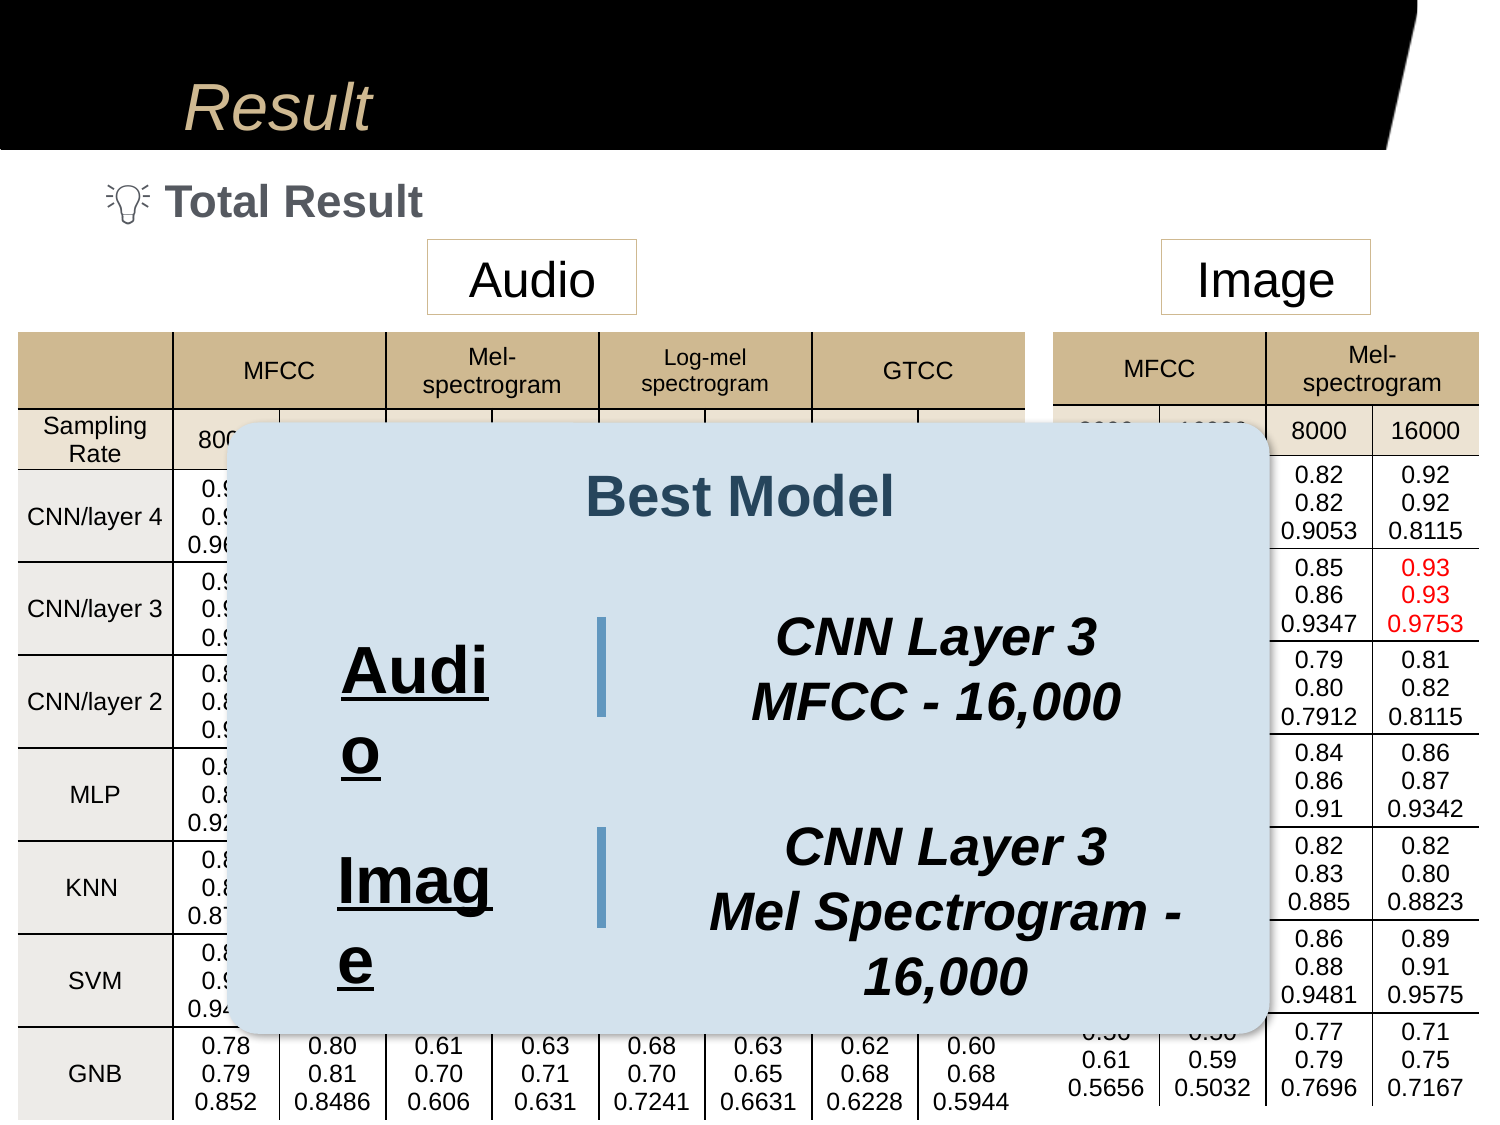

# Result
💡 Total Result
Image
Audio
| MFCC |  | Mel-spectrogram |  |
| --- | --- | --- | --- |
| 8000 | 16000 | 8000 | 16000 |
| 0.89 0.90 0.9605 | 0.90 0.90 0.9686 | 0.82 0.82 0.9053 | 0.92 0.92 0.8115 |
| 0.91 0.91 0.9496 | 0.91 0.91 0.9637 | 0.85 0.86 0.9347 | 0.93 0.93 0.9753 |
| 0.86 0.87 0.9346 | 0.87 0.87 0.9392 | 0.79 0.80 0.7912 | 0.81 0.82 0.8115 |
| 0.79 0.81 0.8805 | 0.81 0.81 0.9007 | 0.84 0.86 0.91 | 0.86 0.87 0.9342 |
| 0.81 0.82 0.8736 | 0.81 0.83 0.8663 | 0.82 0.83 0.885 | 0.82 0.80 0.8823 |
| 0.83 0.85 0.9065 | 0.85 0.87 0.9249 | 0.86 0.88 0.9481 | 0.89 0.91 0.9575 |
| 0.56 0.61 0.5656 | 0.50 0.59 0.5032 | 0.77 0.79 0.7696 | 0.71 0.75 0.7167 |
|  | MFCC |  | Mel-spectrogram |  | Log-mel spectrogram |  | GTCC |  |
| --- | --- | --- | --- | --- | --- | --- | --- | --- |
| Sampling Rate | 8000 | 16000 | 8000 | 16000 | 8000 | 16000 | 8000 | 16000 |
| CNN/layer 4 | 0.92 0.93 0.9687 | 0.93 0.93 0.9792 | 0.85 0.86 0.927 | 0.83 0.85 0.8897 | 0.85 0.85 0.9416 | 0.88 0.88 0.9513 | 0.76 0.78 0.8226 | 0.81 0.81 0.8788 |
| CNN/layer 3 | 0.90 0.91 0.96 | 0.96 0.96 0.9882 | 0.77 0.80 0.8537 | 0.78 0.81 0.8669 | 0.86 0.87 0.9382 | 0.87 0.88 0.9489 | 0.77 0.76 0.8048 | 0.80 0.80 0.8776 |
| CNN/layer 2 | 0.86 0.87 0.93 | 0.93 0.93 0.9789 | 0.75 0.73 0.8421 | 0.79 0.77 0.8794 | 0.85 0.87 0.9189 | 0.85 0.86 0.9128 | 0.72 0.69 0.6378 | 0.73 0.74 0.6872 |
| MLP | 0.84 0.85 0.9212 | 0.84 0.86 0.9272 | 0.63 0.71 0.7295 | 0.72 0.75 0.7573 | 0.85 0.87 0.9257 | 0.85 0.86 0.9273 | 0.74 0.75 0.7929 | 0.77 0.79 0.847 |
| KNN | 0.82 0.82 0.8717 | 0.83 0.84 0.8777 | 0.70 0.72 0.7513 | 0.70 0.73 0.7512 | 0.83 0.83 0.8801 | 0.82 0.83 0.8881 | 0.66 0.68 0.7263 | 0.72 0.74 0.7815 |
| SVM | 0.88 0.90 0.9496 | 0.90 0.91 0.9623 | 0.61 0.70 0.7195 | 0.86 0.87 0.9319 | 0.84 0.85 0.9182 | 0.85 0.86 0.9202 | 0.76 0.77 0.8526 | 0.80 0.80 0.875 |
| GNB | 0.78 0.79 0.852 | 0.80 0.81 0.8486 | 0.61 0.70 0.606 | 0.63 0.71 0.631 | 0.68 0.70 0.7241 | 0.63 0.65 0.6631 | 0.62 0.68 0.6228 | 0.60 0.68 0.5944 |

Best Model
CNN Layer 3
MFCC - 16,000
Audio
CNN Layer 3
Mel Spectrogram - 16,000
Image